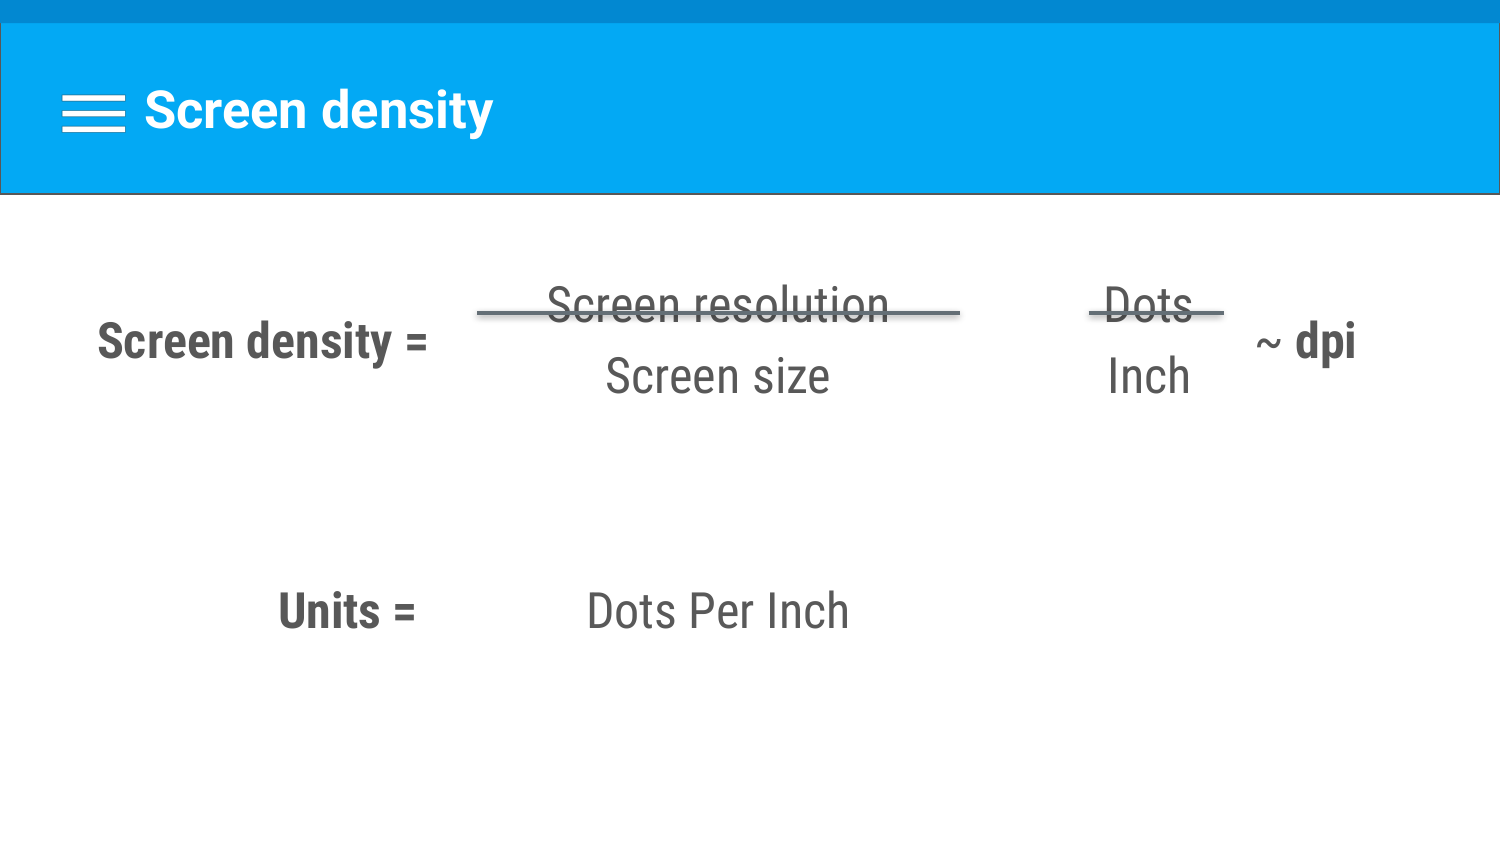

# Screen density
Screen resolution
Dots
~ dpi
Inch
Screen density =

Units =

Screen size
Dots Per Inch